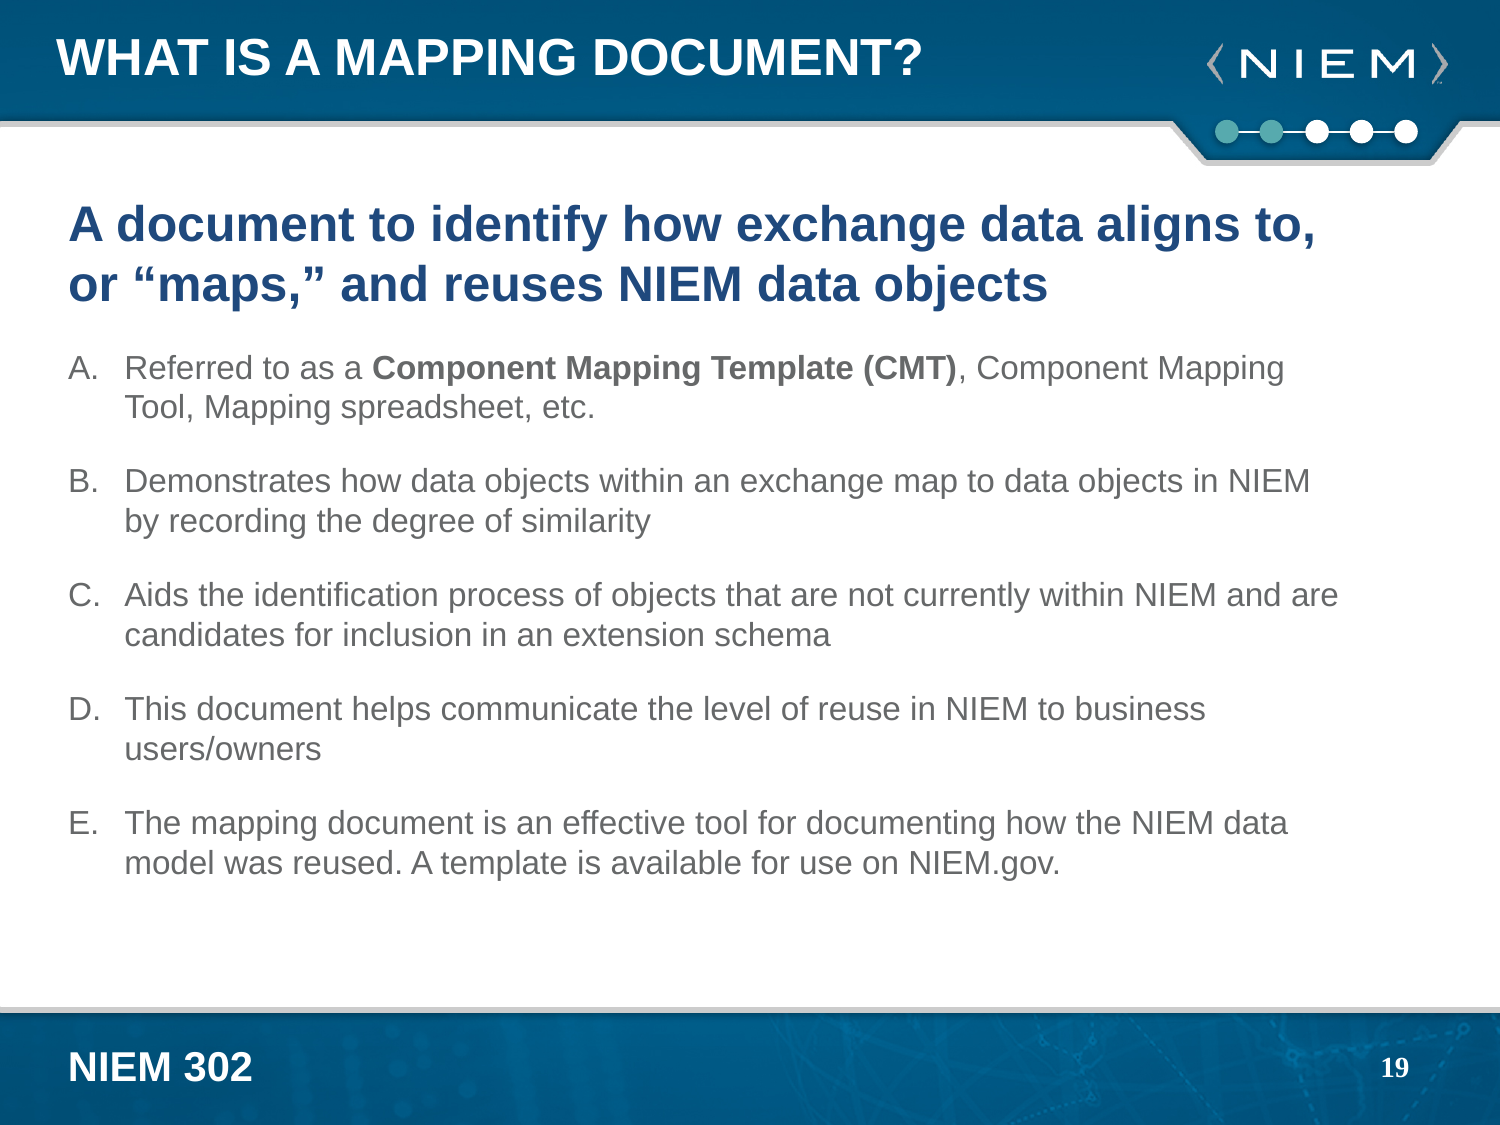

# What is a Mapping Document?

A document to identify how exchange data aligns to, or “maps,” and reuses NIEM data objects
Referred to as a Component Mapping Template (CMT), Component Mapping Tool, Mapping spreadsheet, etc.
Demonstrates how data objects within an exchange map to data objects in NIEM by recording the degree of similarity
Aids the identification process of objects that are not currently within NIEM and are candidates for inclusion in an extension schema
This document helps communicate the level of reuse in NIEM to business users/owners
The mapping document is an effective tool for documenting how the NIEM data model was reused. A template is available for use on NIEM.gov.
19